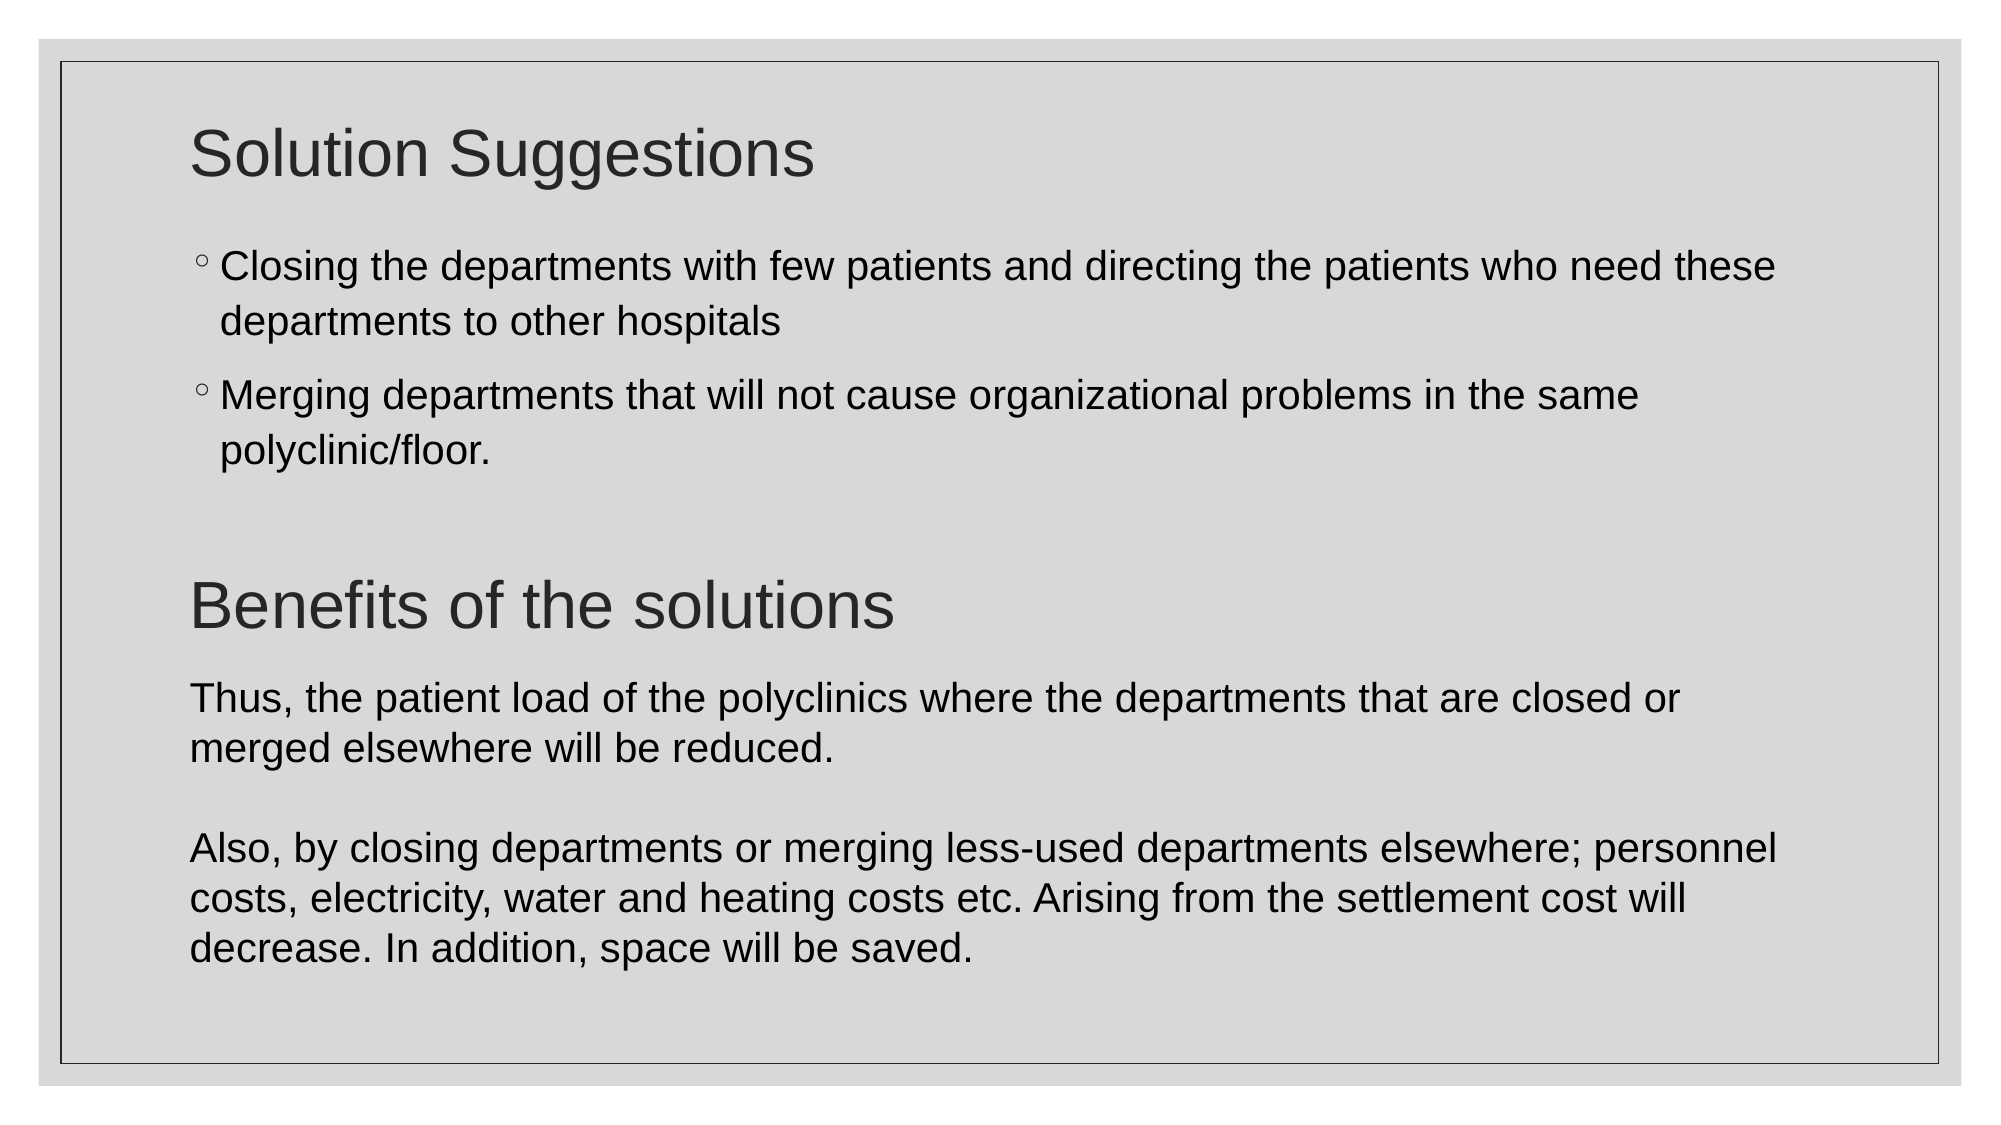

# Solution Suggestions
Closing the departments with few patients and directing the patients who need these departments to other hospitals
Merging departments that will not cause organizational problems in the same polyclinic/floor.

Benefits of the solutions
Thus, the patient load of the polyclinics where the departments that are closed or merged elsewhere will be reduced.

Also, by closing departments or merging less-used departments elsewhere; personnel costs, electricity, water and heating costs etc. Arising from the settlement cost will decrease. In addition, space will be saved.